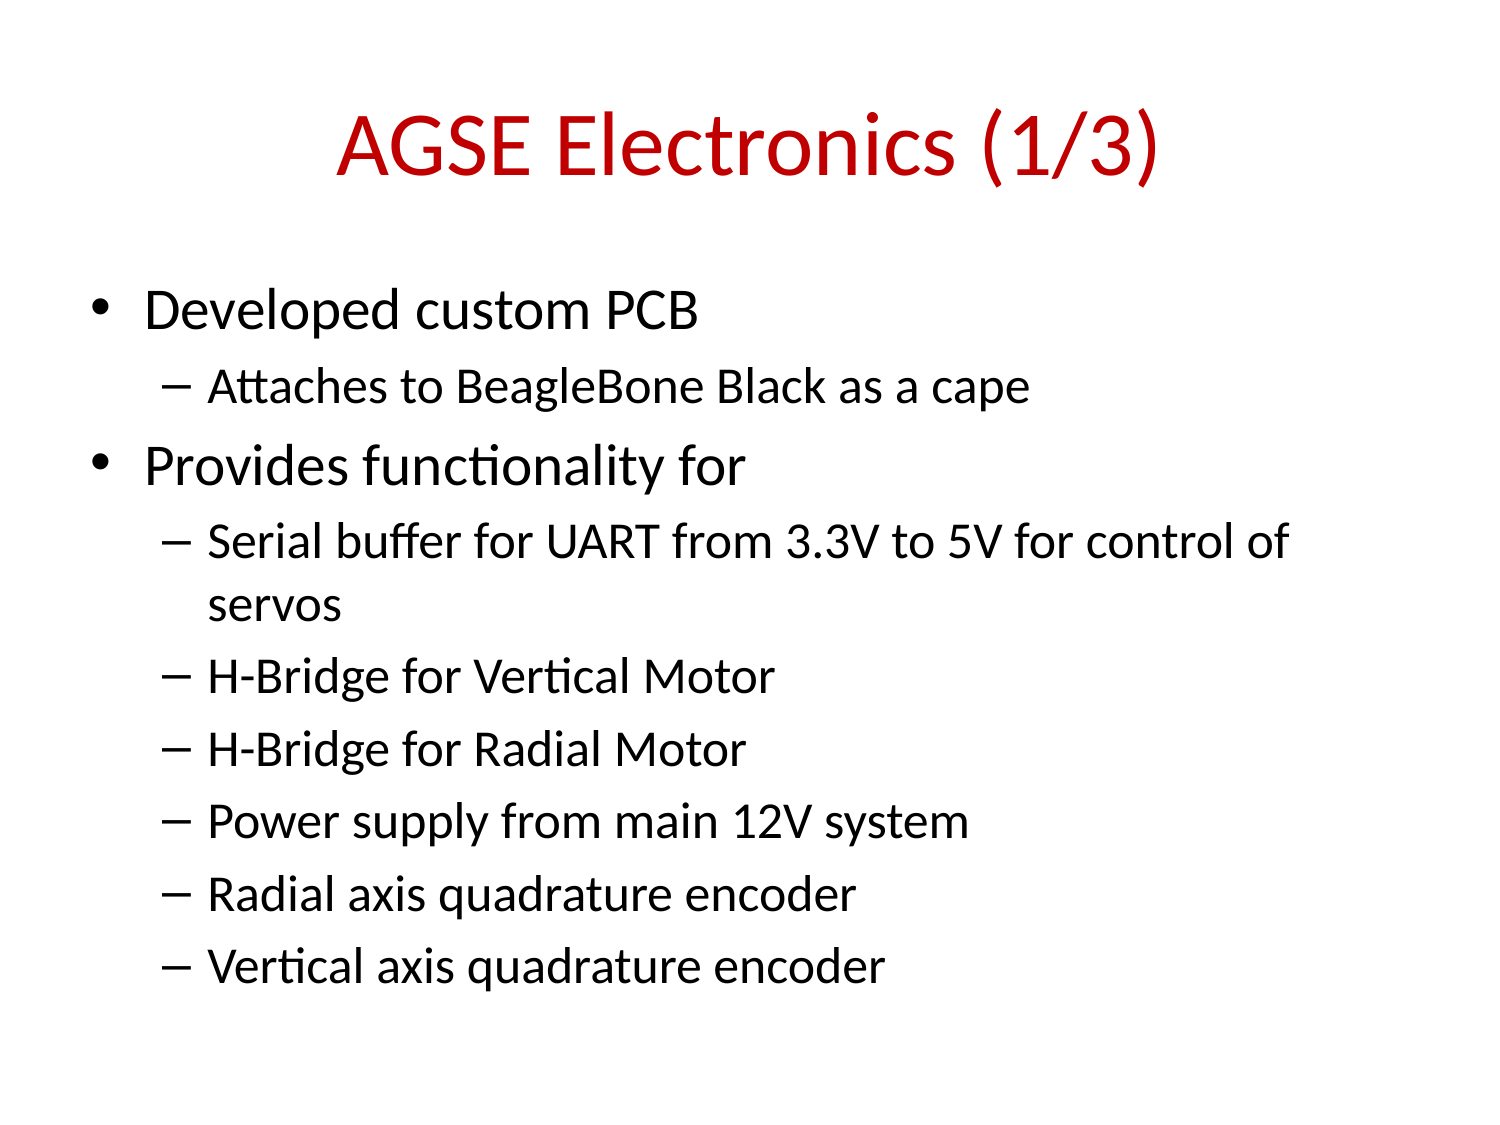

# AGSE Electronics (1/3)
Developed custom PCB
Attaches to BeagleBone Black as a cape
Provides functionality for
Serial buffer for UART from 3.3V to 5V for control of servos
H-Bridge for Vertical Motor
H-Bridge for Radial Motor
Power supply from main 12V system
Radial axis quadrature encoder
Vertical axis quadrature encoder